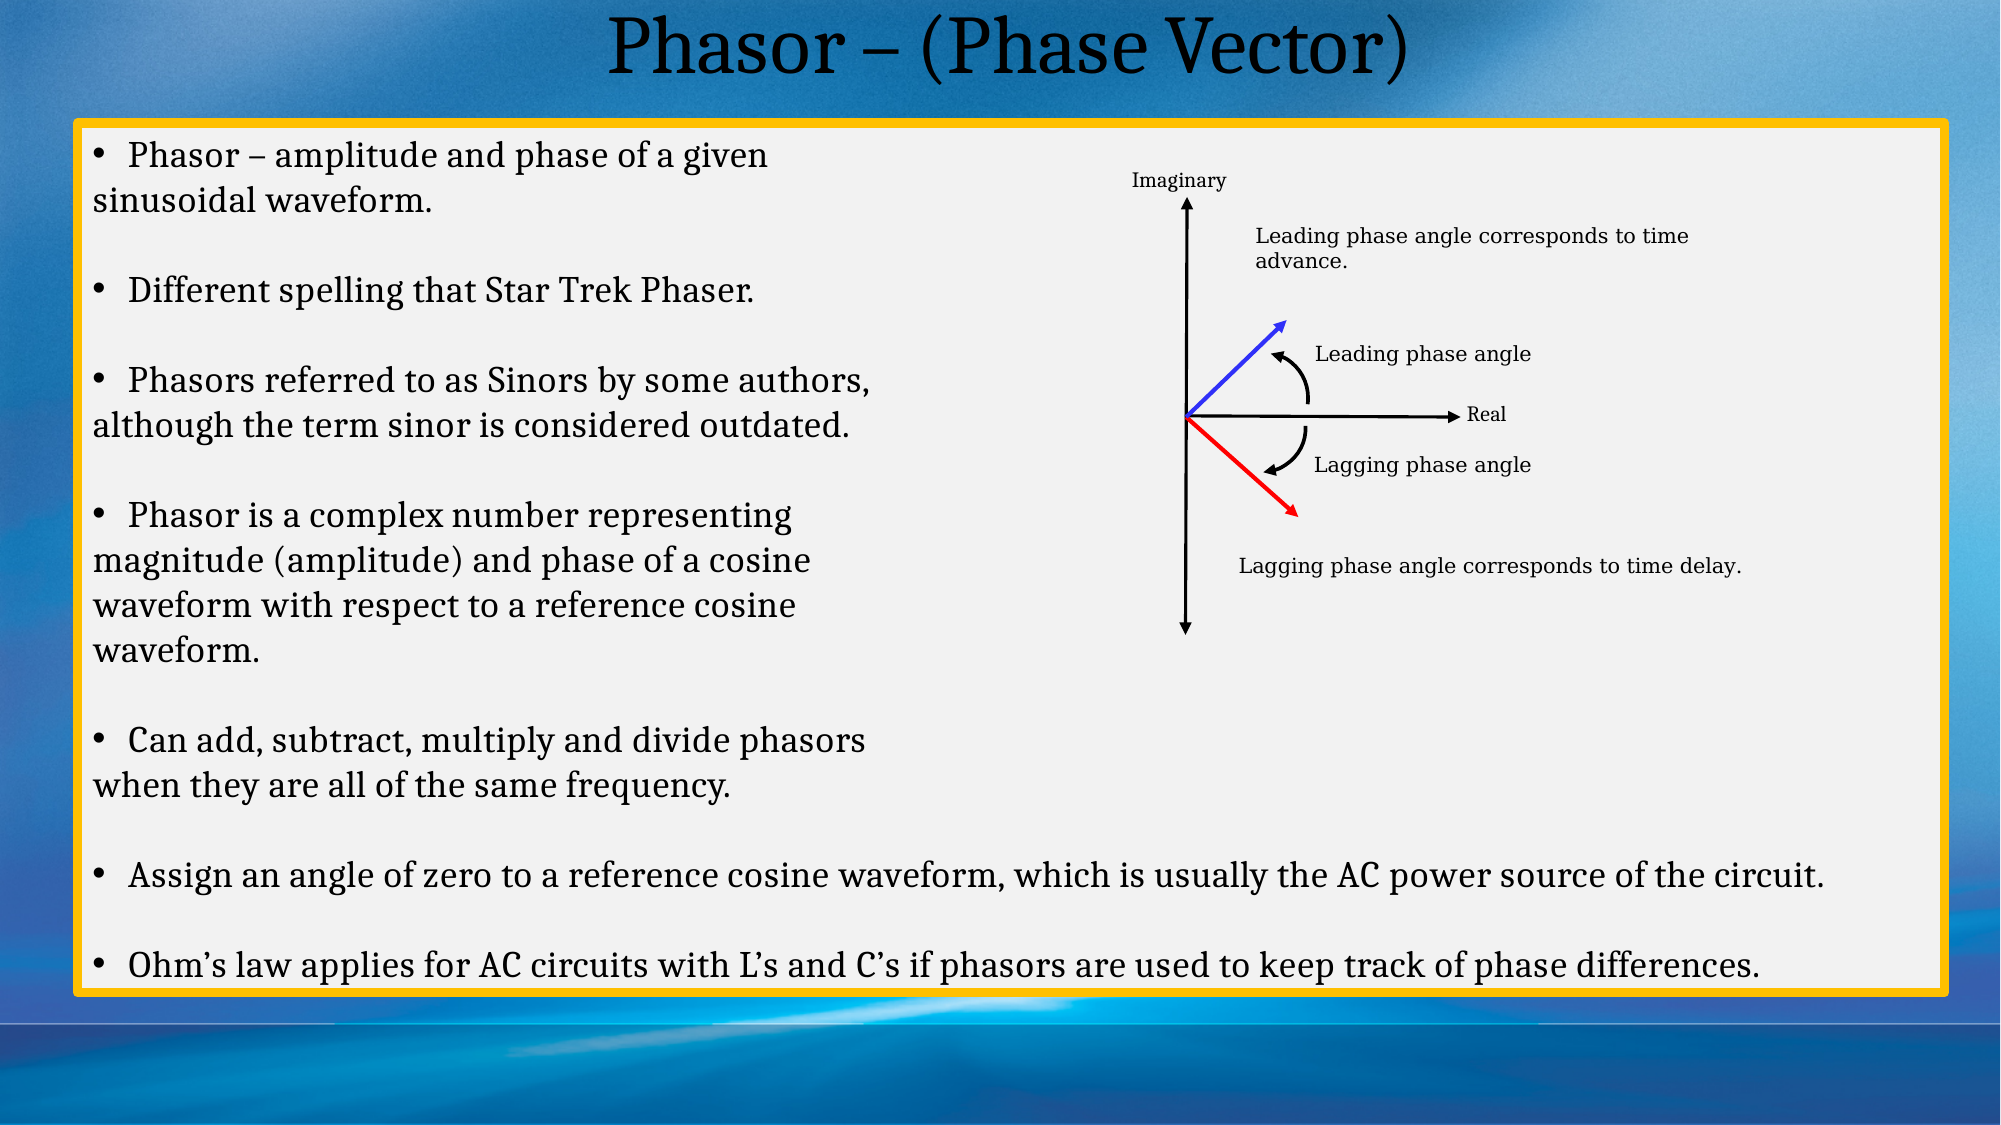

# Phasor – (Phase Vector)
Phasor – amplitude and phase of a given
sinusoidal waveform.

Different spelling that Star Trek Phaser.

Phasors referred to as Sinors by some authors,
although the term sinor is considered outdated.

Phasor is a complex number representing
magnitude (amplitude) and phase of a cosine
waveform with respect to a reference cosine
waveform.

Can add, subtract, multiply and divide phasors
when they are all of the same frequency.

Assign an angle of zero to a reference cosine waveform, which is usually the AC power source of the circuit.

Ohm’s law applies for AC circuits with L’s and C’s if phasors are used to keep track of phase differences.
Imaginary
Leading phase angle corresponds to time advance.
Leading phase angle

Real
Lagging phase angle
Lagging phase angle corresponds to time delay.